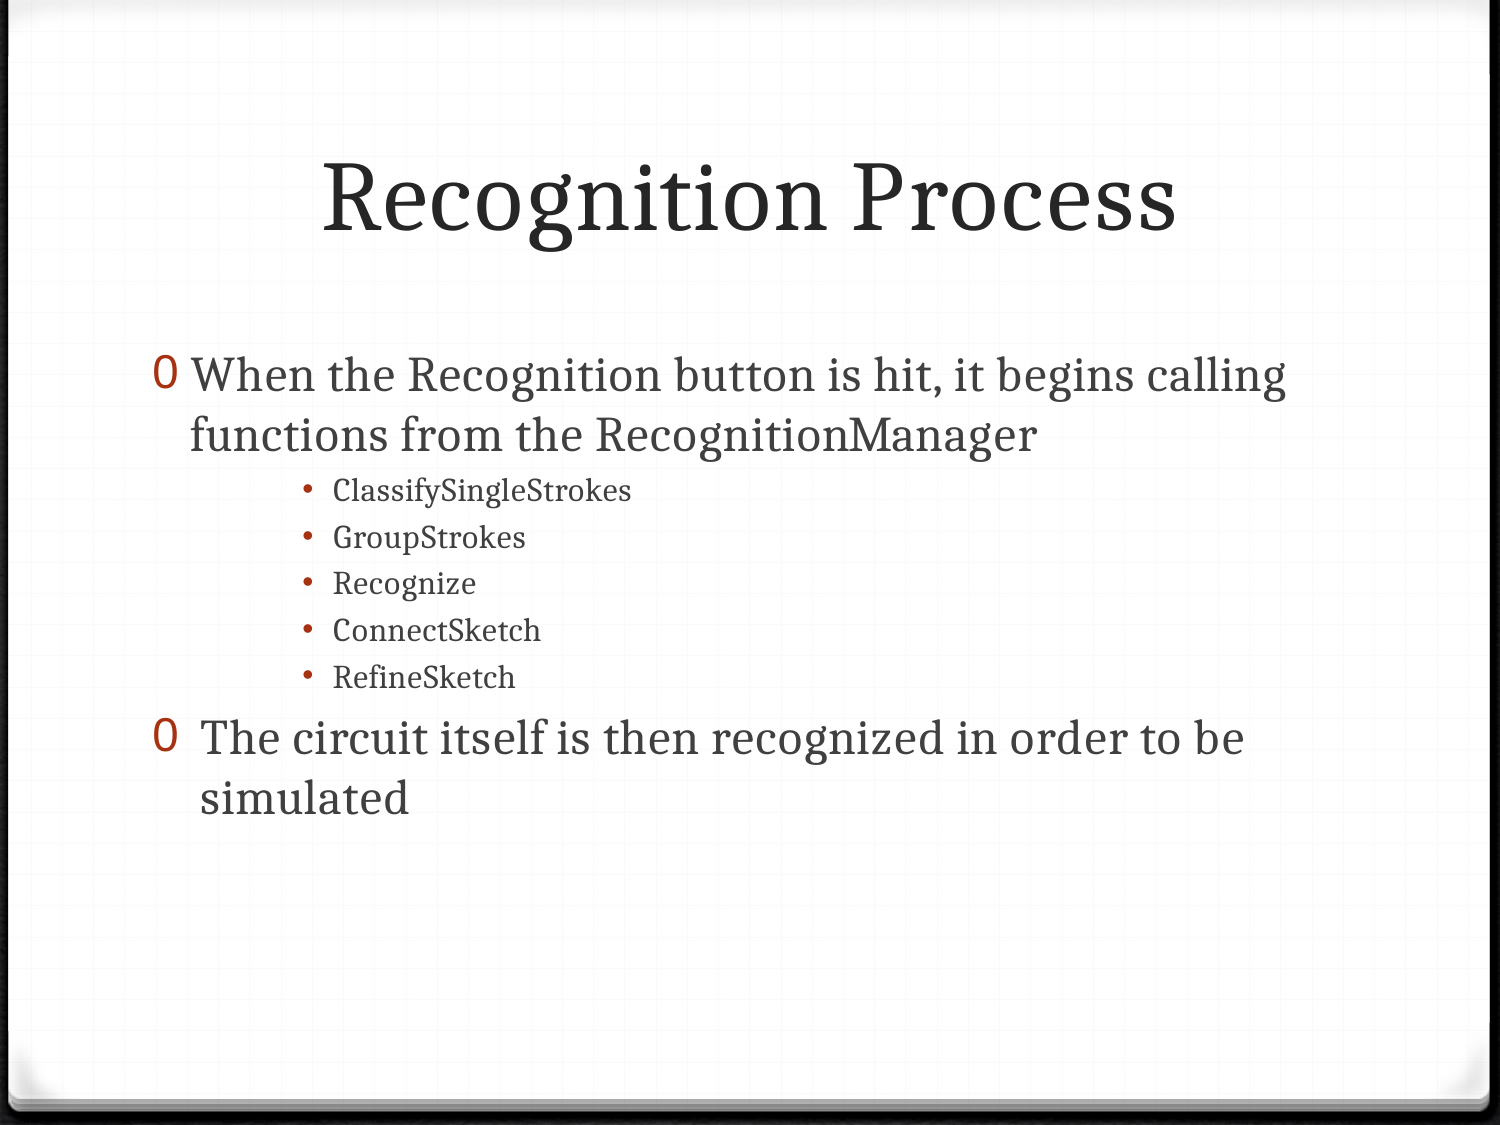

# Recognition Process
When the Recognition button is hit, it begins calling functions from the RecognitionManager
ClassifySingleStrokes
GroupStrokes
Recognize
ConnectSketch
RefineSketch
The circuit itself is then recognized in order to be simulated